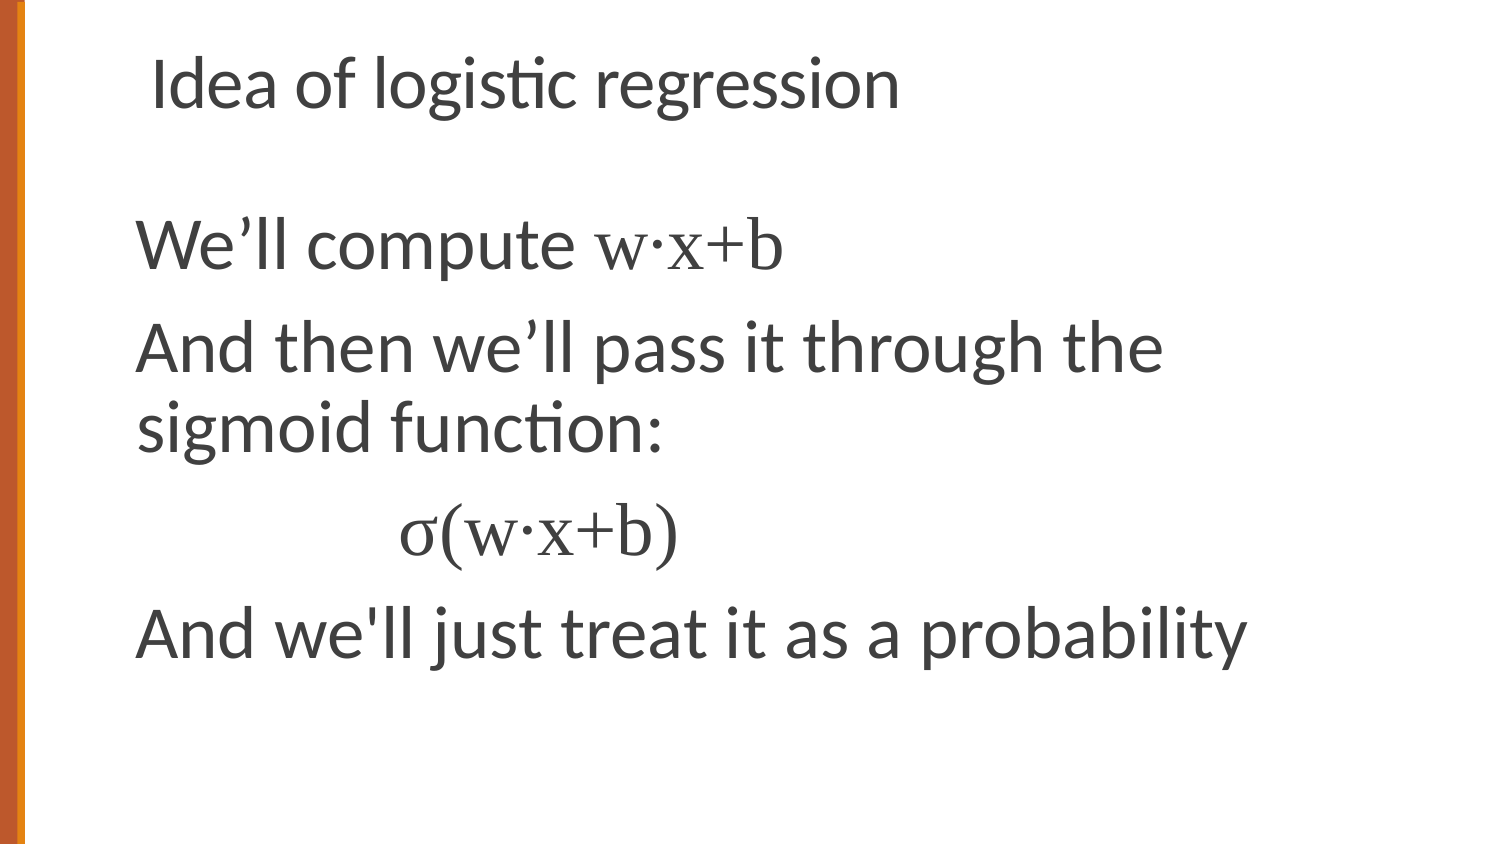

# Idea of logistic regression
We’ll compute w∙x+b
And then we’ll pass it through the sigmoid function:
	              σ(w∙x+b)
And we'll just treat it as a probability